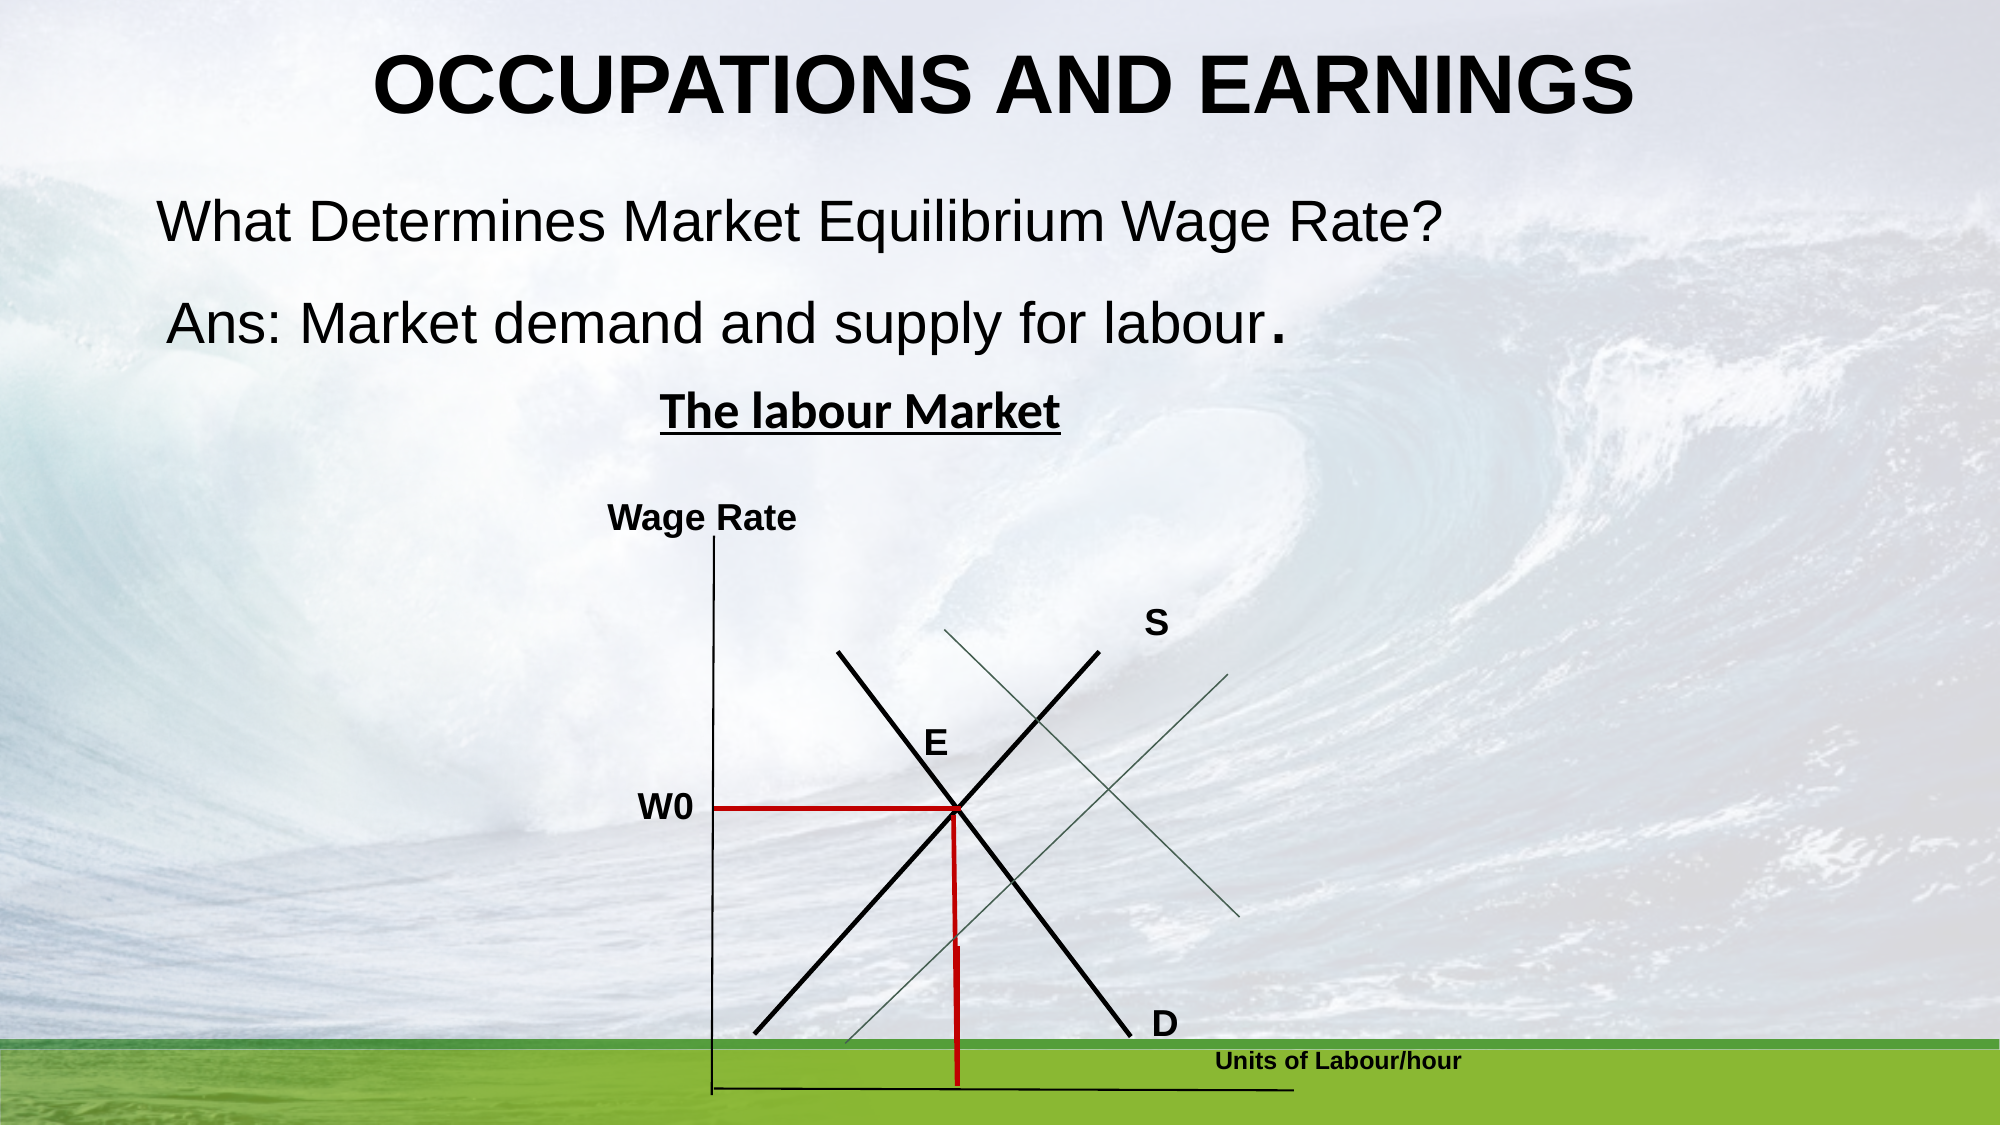

OCCUPATIONS AND EARNINGS
What Determines Market Equilibrium Wage Rate?
Ans: Market demand and supply for labour.
The labour Market
Wage Rate
S
E
W0
D
Units of Labour/hour